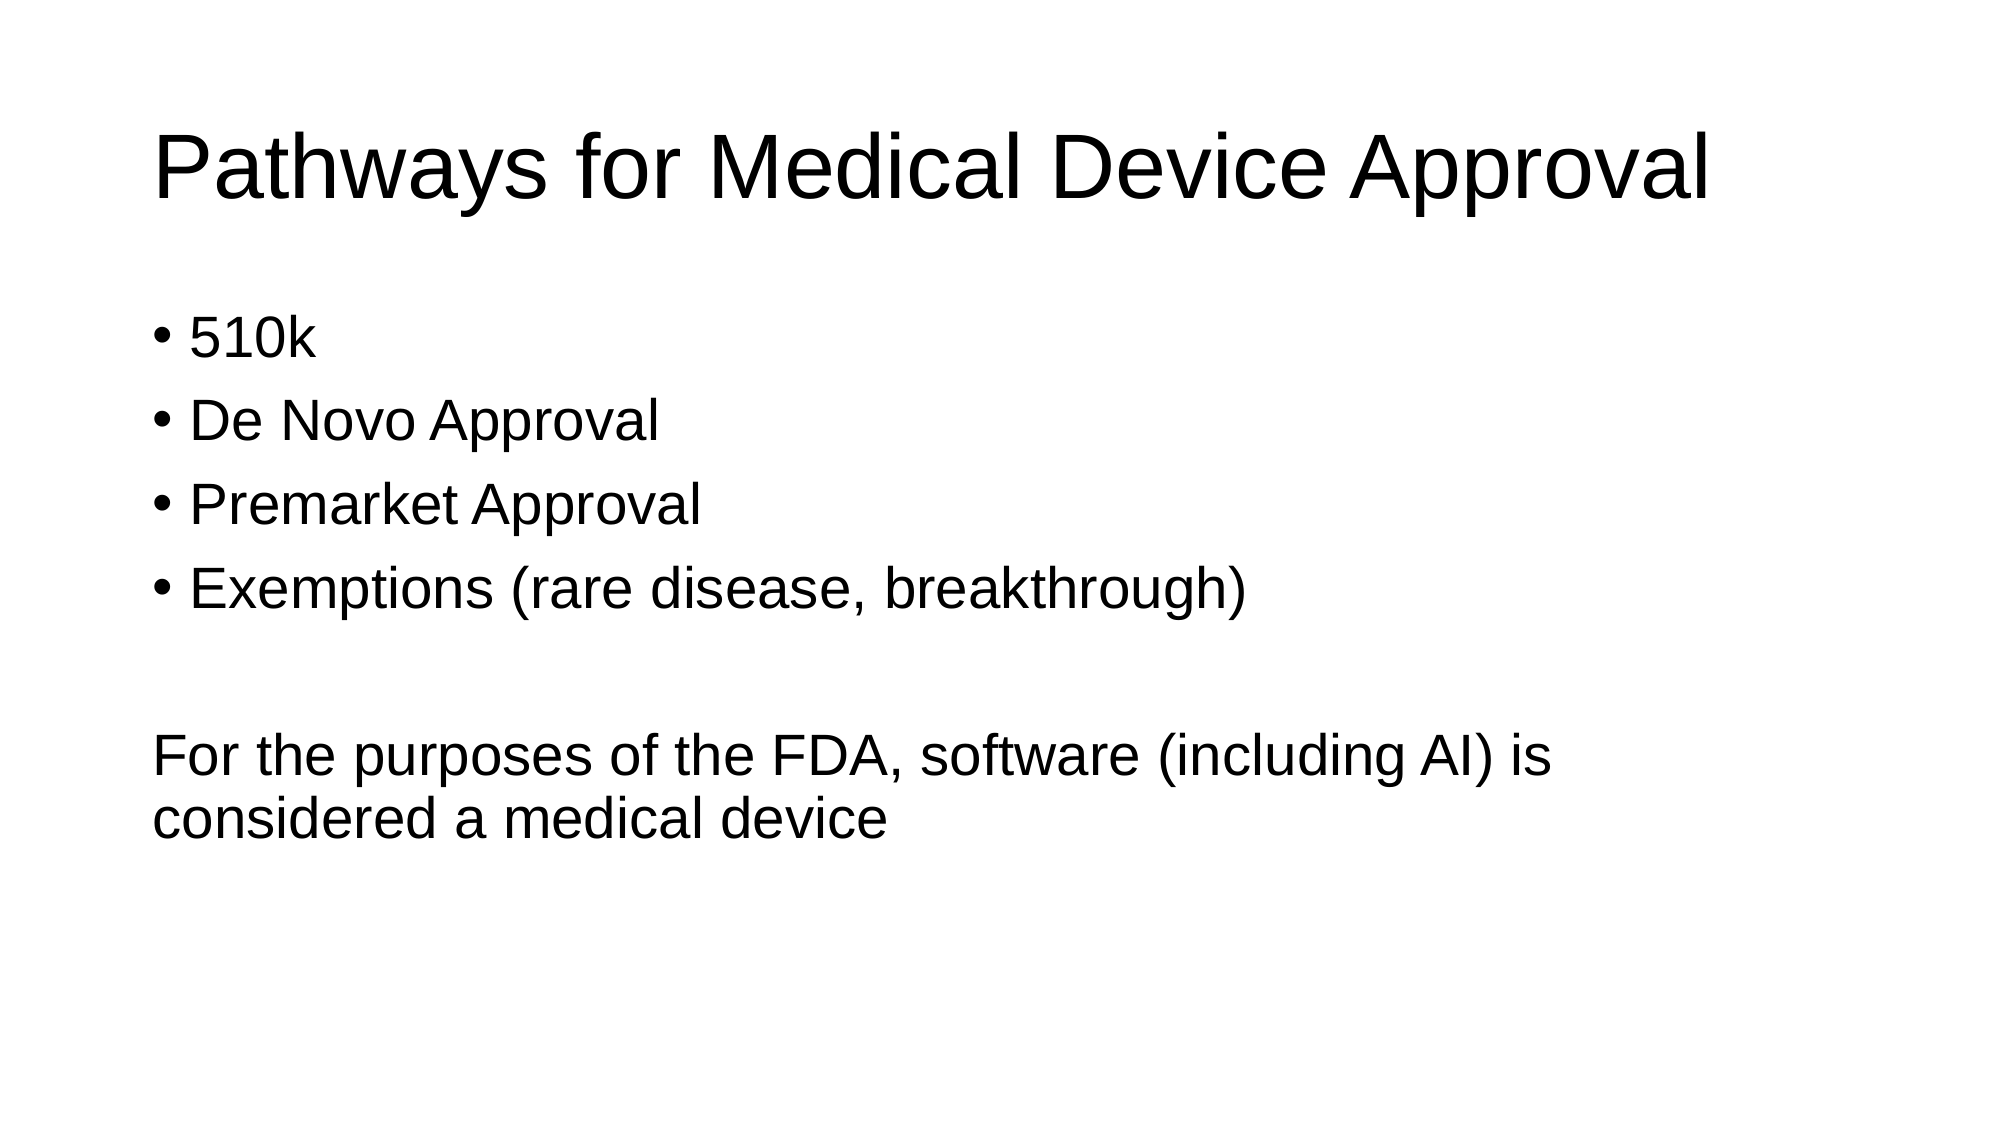

# Pathways for Medical Device Approval
510k
De Novo Approval
Premarket Approval
Exemptions (rare disease, breakthrough)

For the purposes of the FDA, software (including AI) is considered a medical device